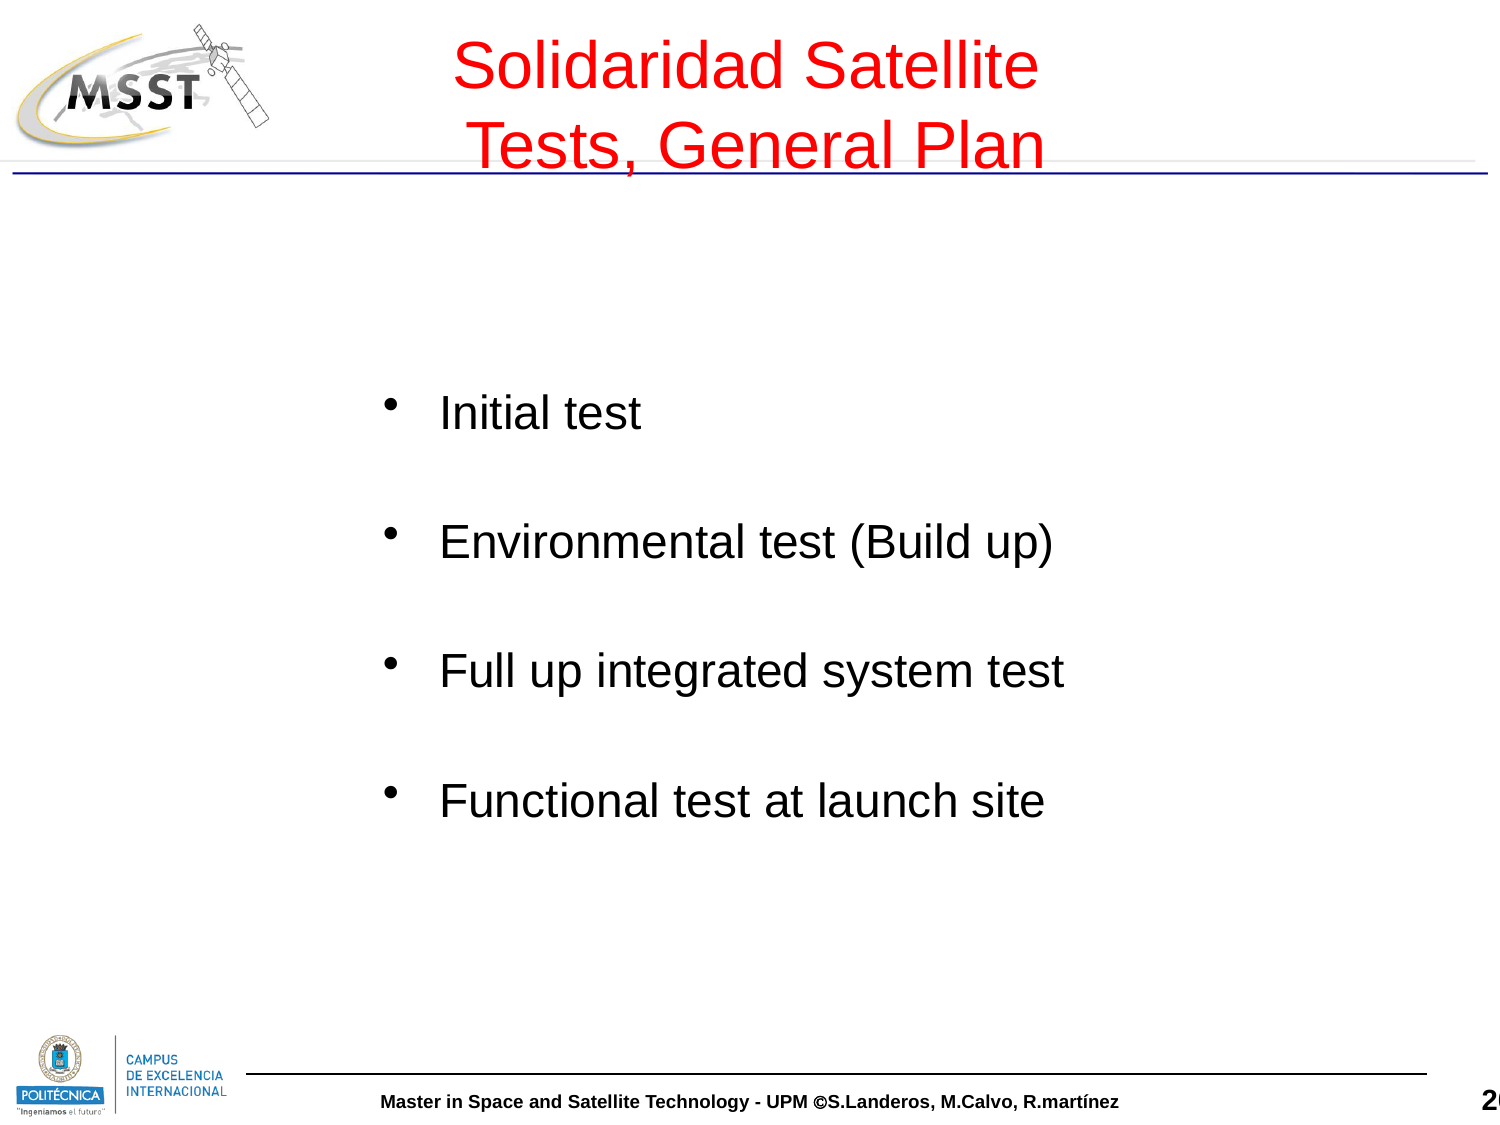

Solidaridad Satellite
Tests, General Plan
Initial test
Environmental test (Build up)
Full up integrated system test
Functional test at launch site